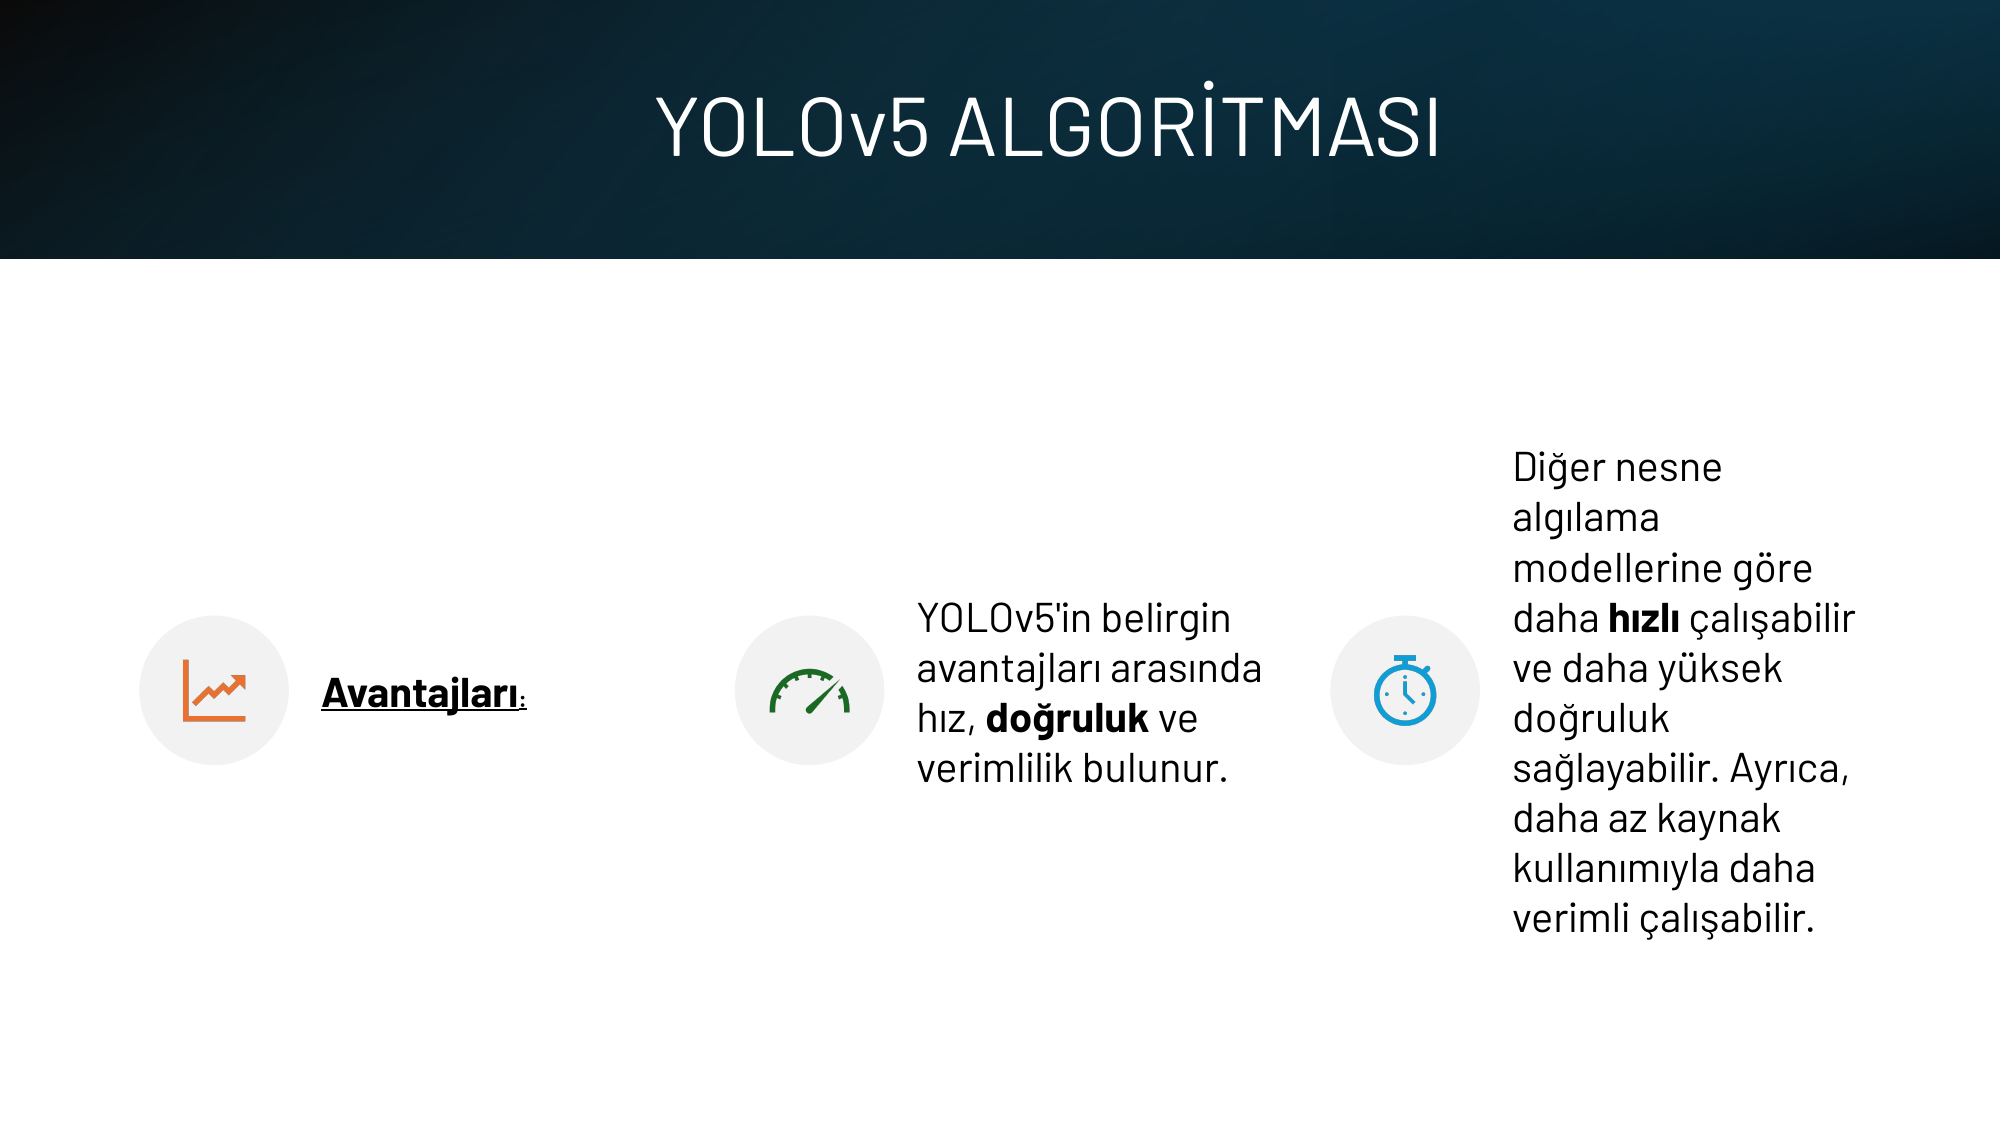

# YOLOv5 ALGORİTMASI
Avantajları:
YOLOv5'in belirgin avantajları arasında hız, doğruluk ve verimlilik bulunur.
Diğer nesne algılama modellerine göre daha hızlı çalışabilir ve daha yüksek doğruluk sağlayabilir. Ayrıca, daha az kaynak kullanımıyla daha verimli çalışabilir.